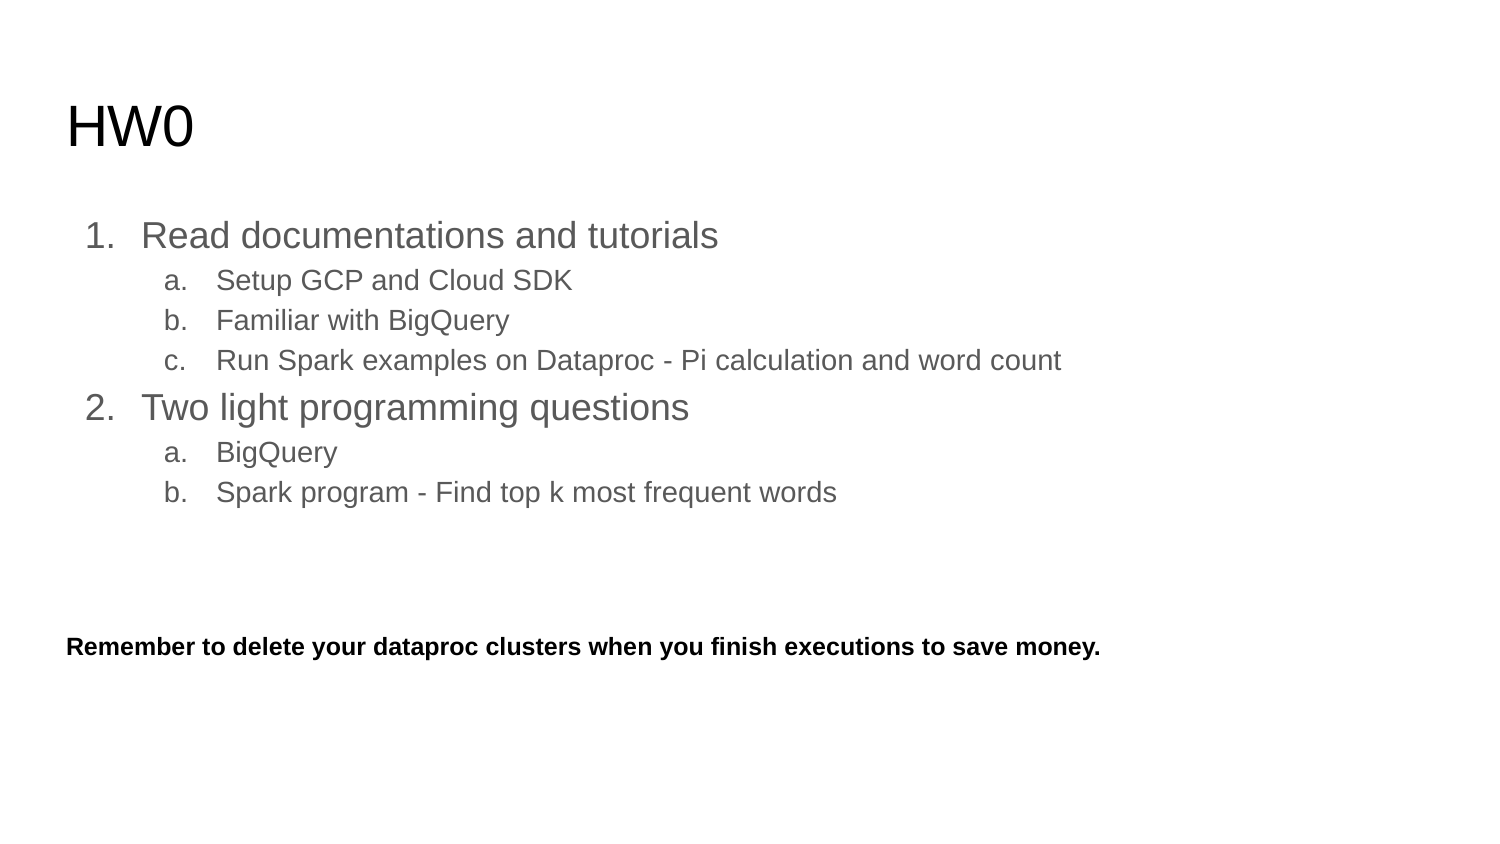

# HW0
Read documentations and tutorials
Setup GCP and Cloud SDK
Familiar with BigQuery
Run Spark examples on Dataproc - Pi calculation and word count
Two light programming questions
BigQuery
Spark program - Find top k most frequent words
Remember to delete your dataproc clusters when you finish executions to save money.
64